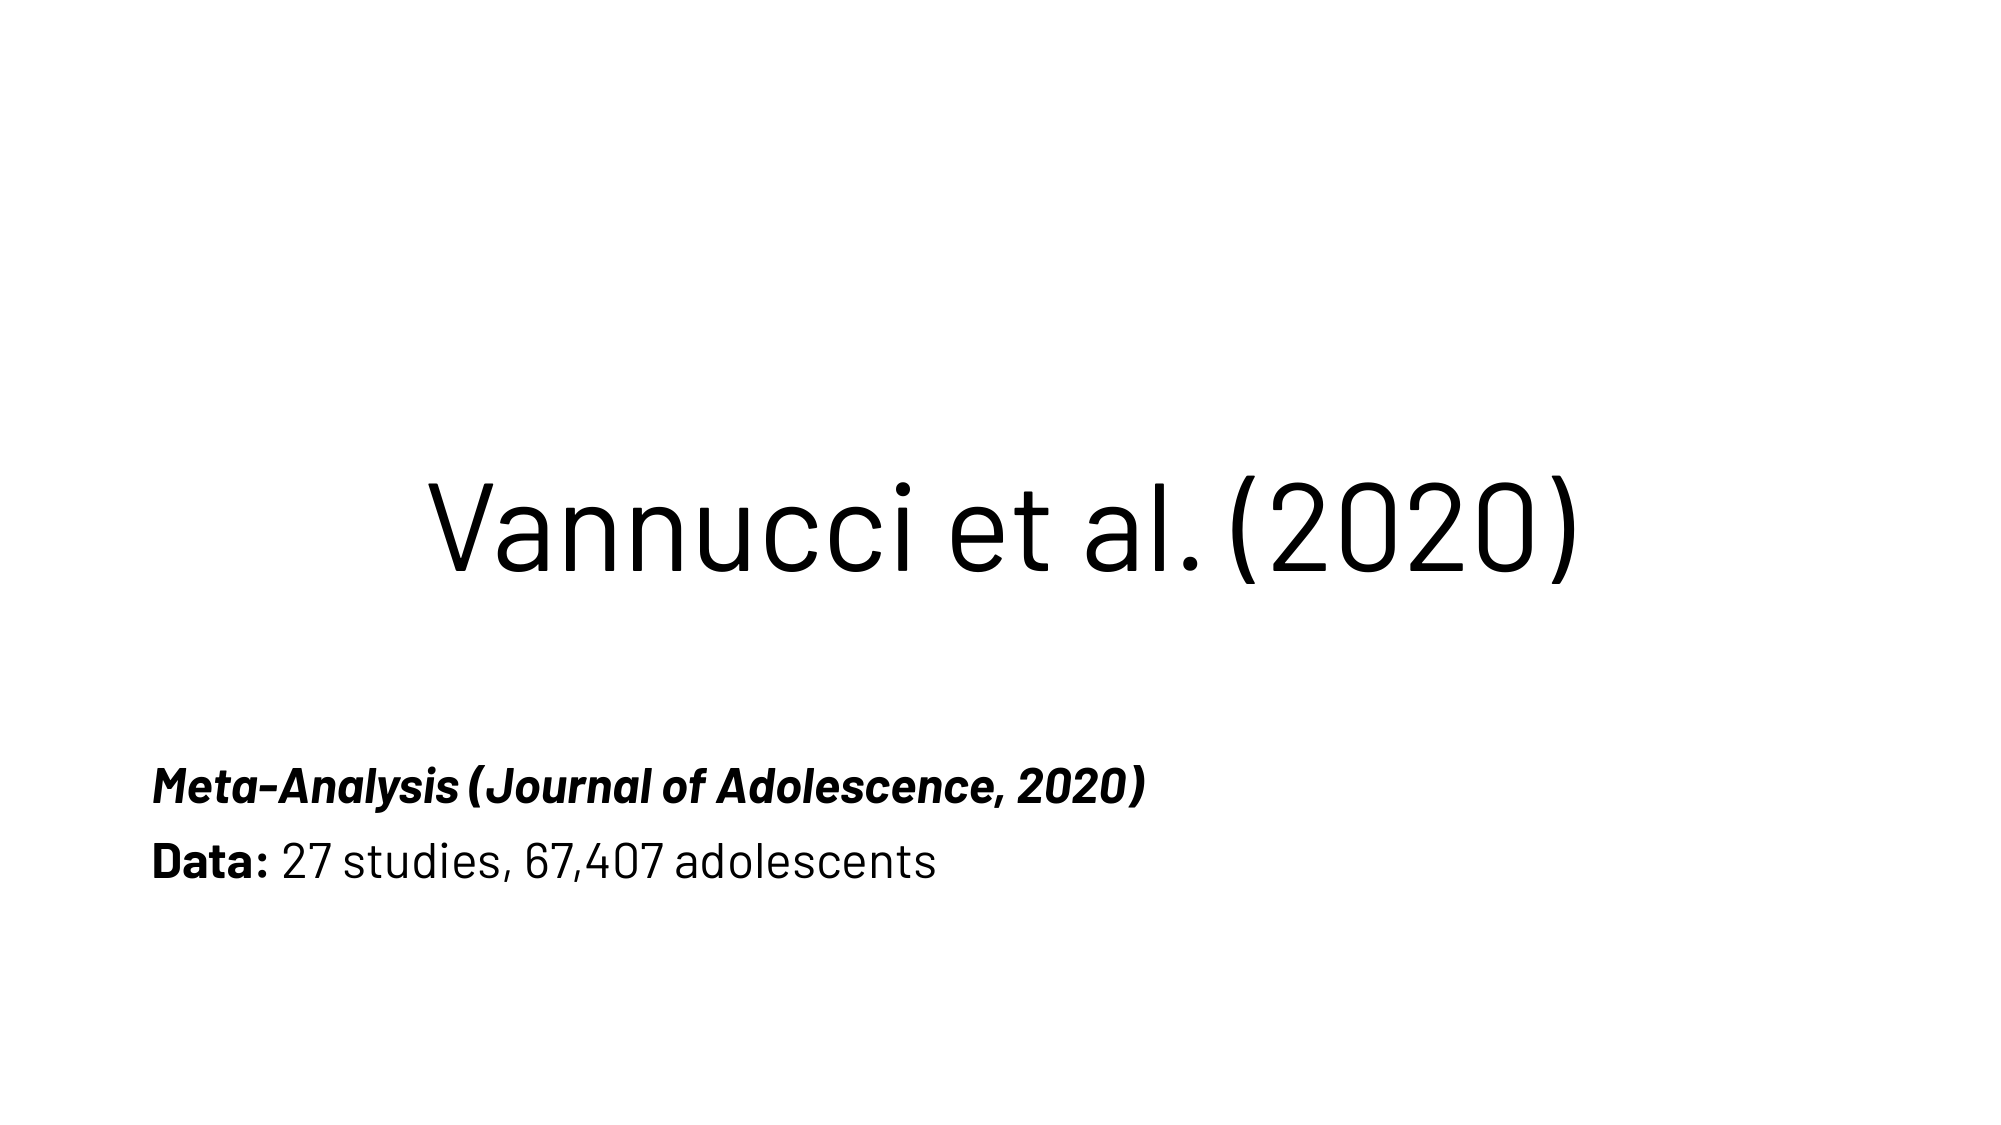

# Vannucci et al. (2020)
Meta-Analysis (Journal of Adolescence, 2020)
Data: 27 studies, 67,407 adolescents